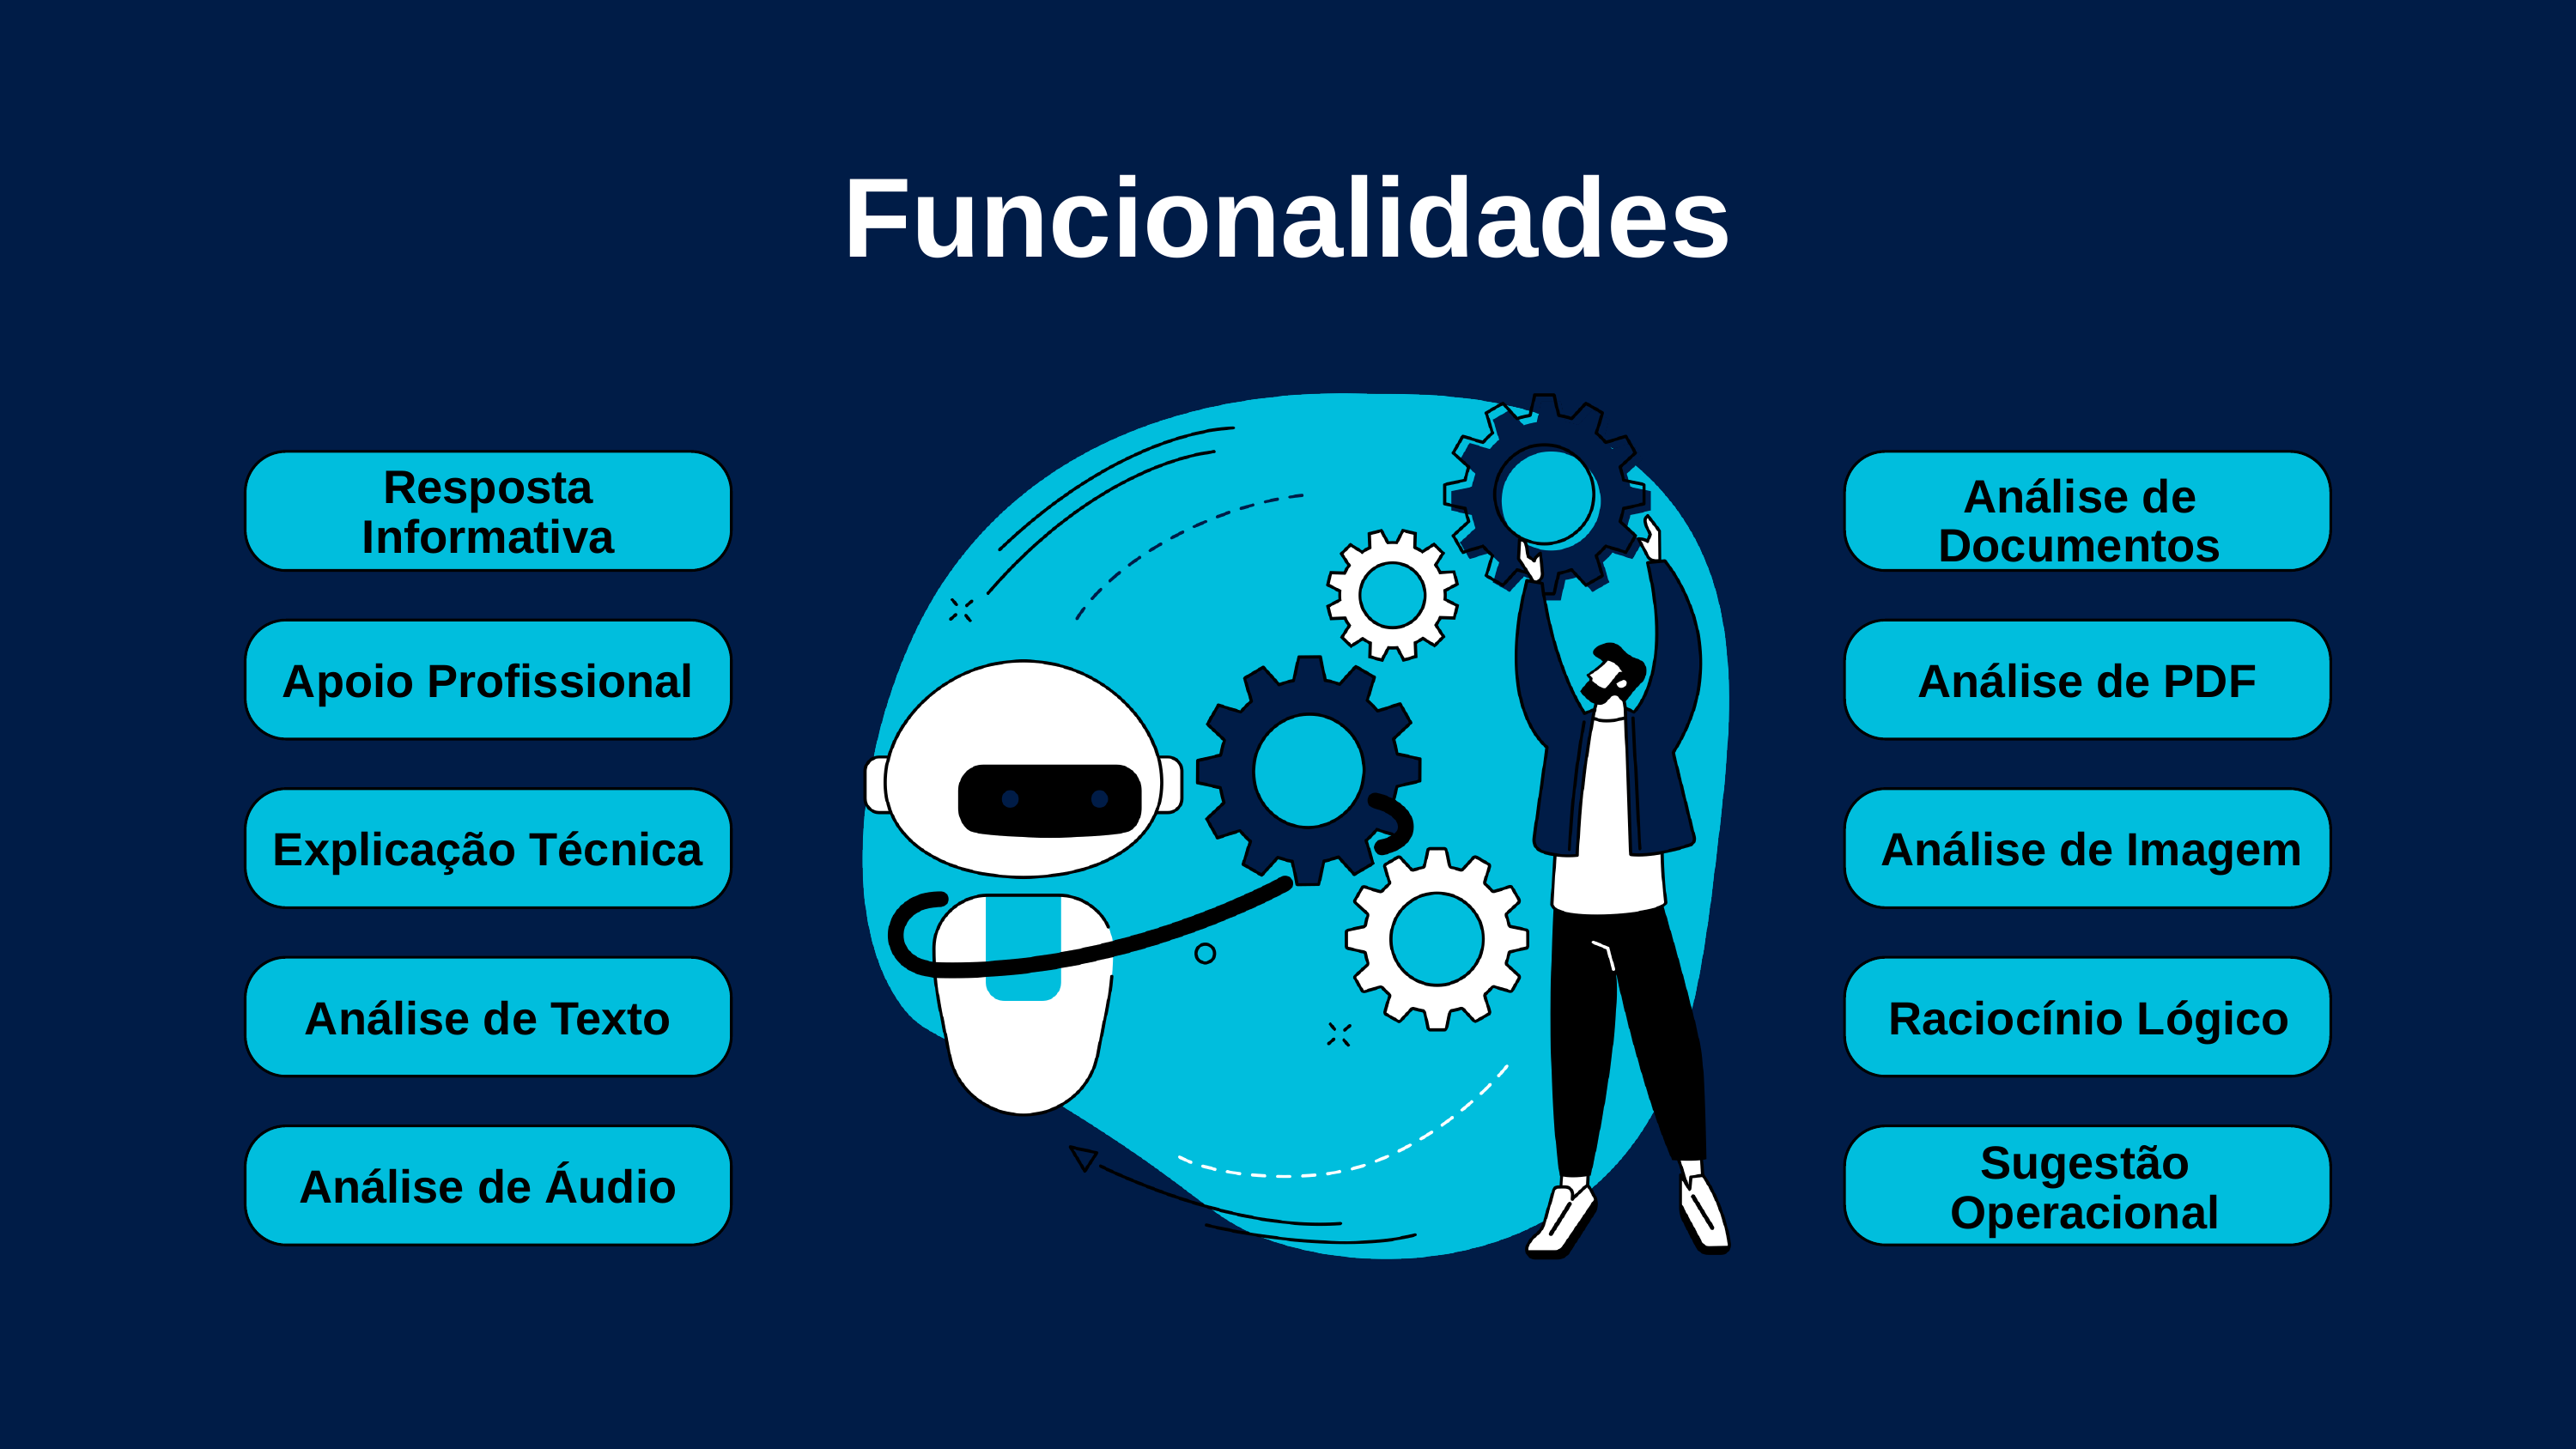

Funcionalidades

Resposta Informativa
Análise de Documentos

Apoio Profissional
Análise de PDF

Explicação Técnica
Análise de Imagem

Análise de Texto
Raciocínio Lógico

Sugestão Operacional
Análise de Áudio